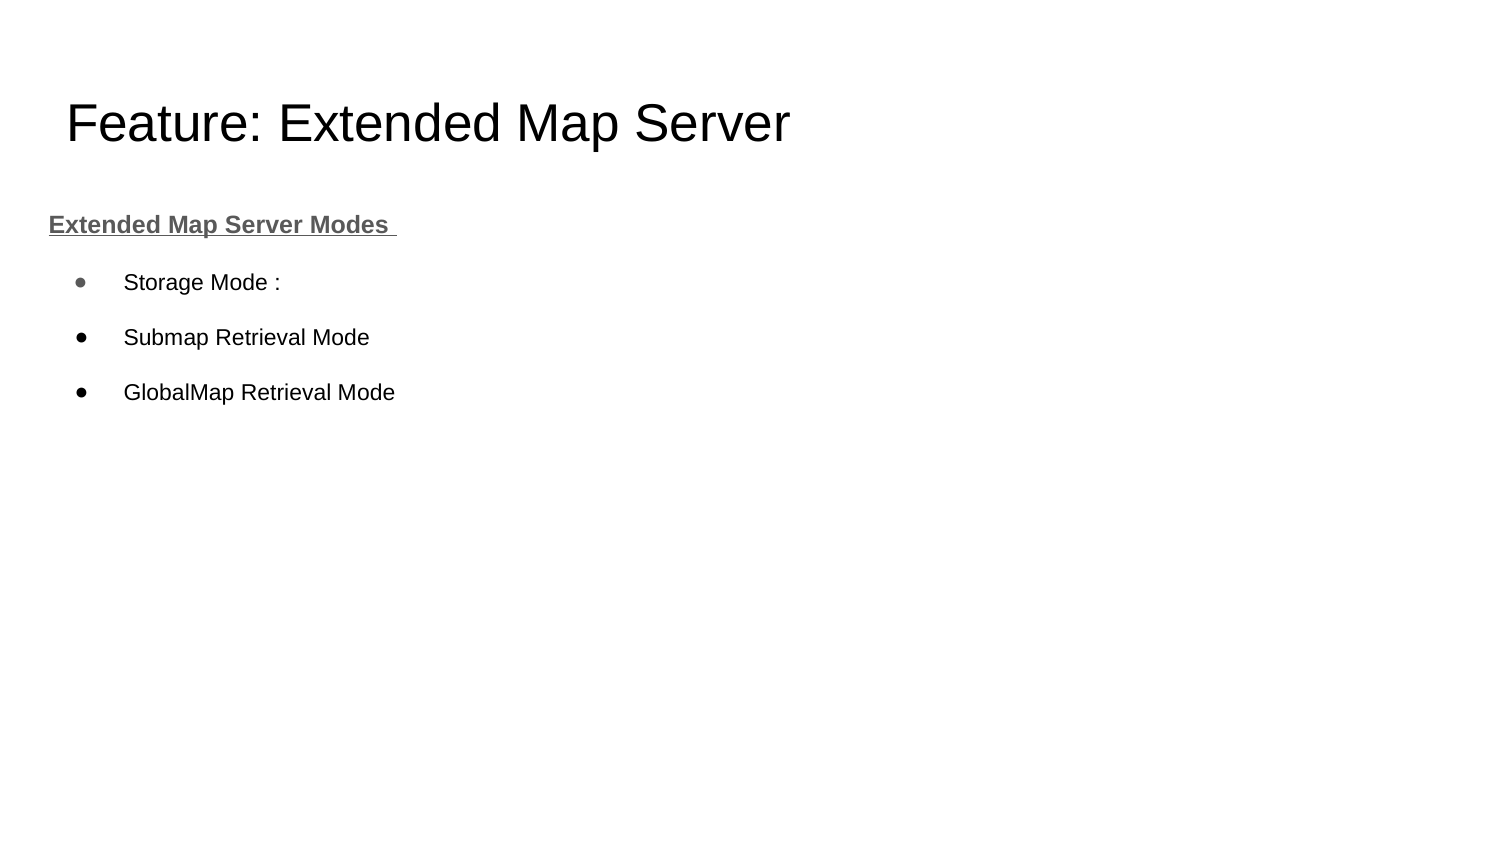

# Feature: Extended Map Server

Extended Map Server Modes
Storage Mode :

Submap Retrieval Mode

GlobalMap Retrieval Mode